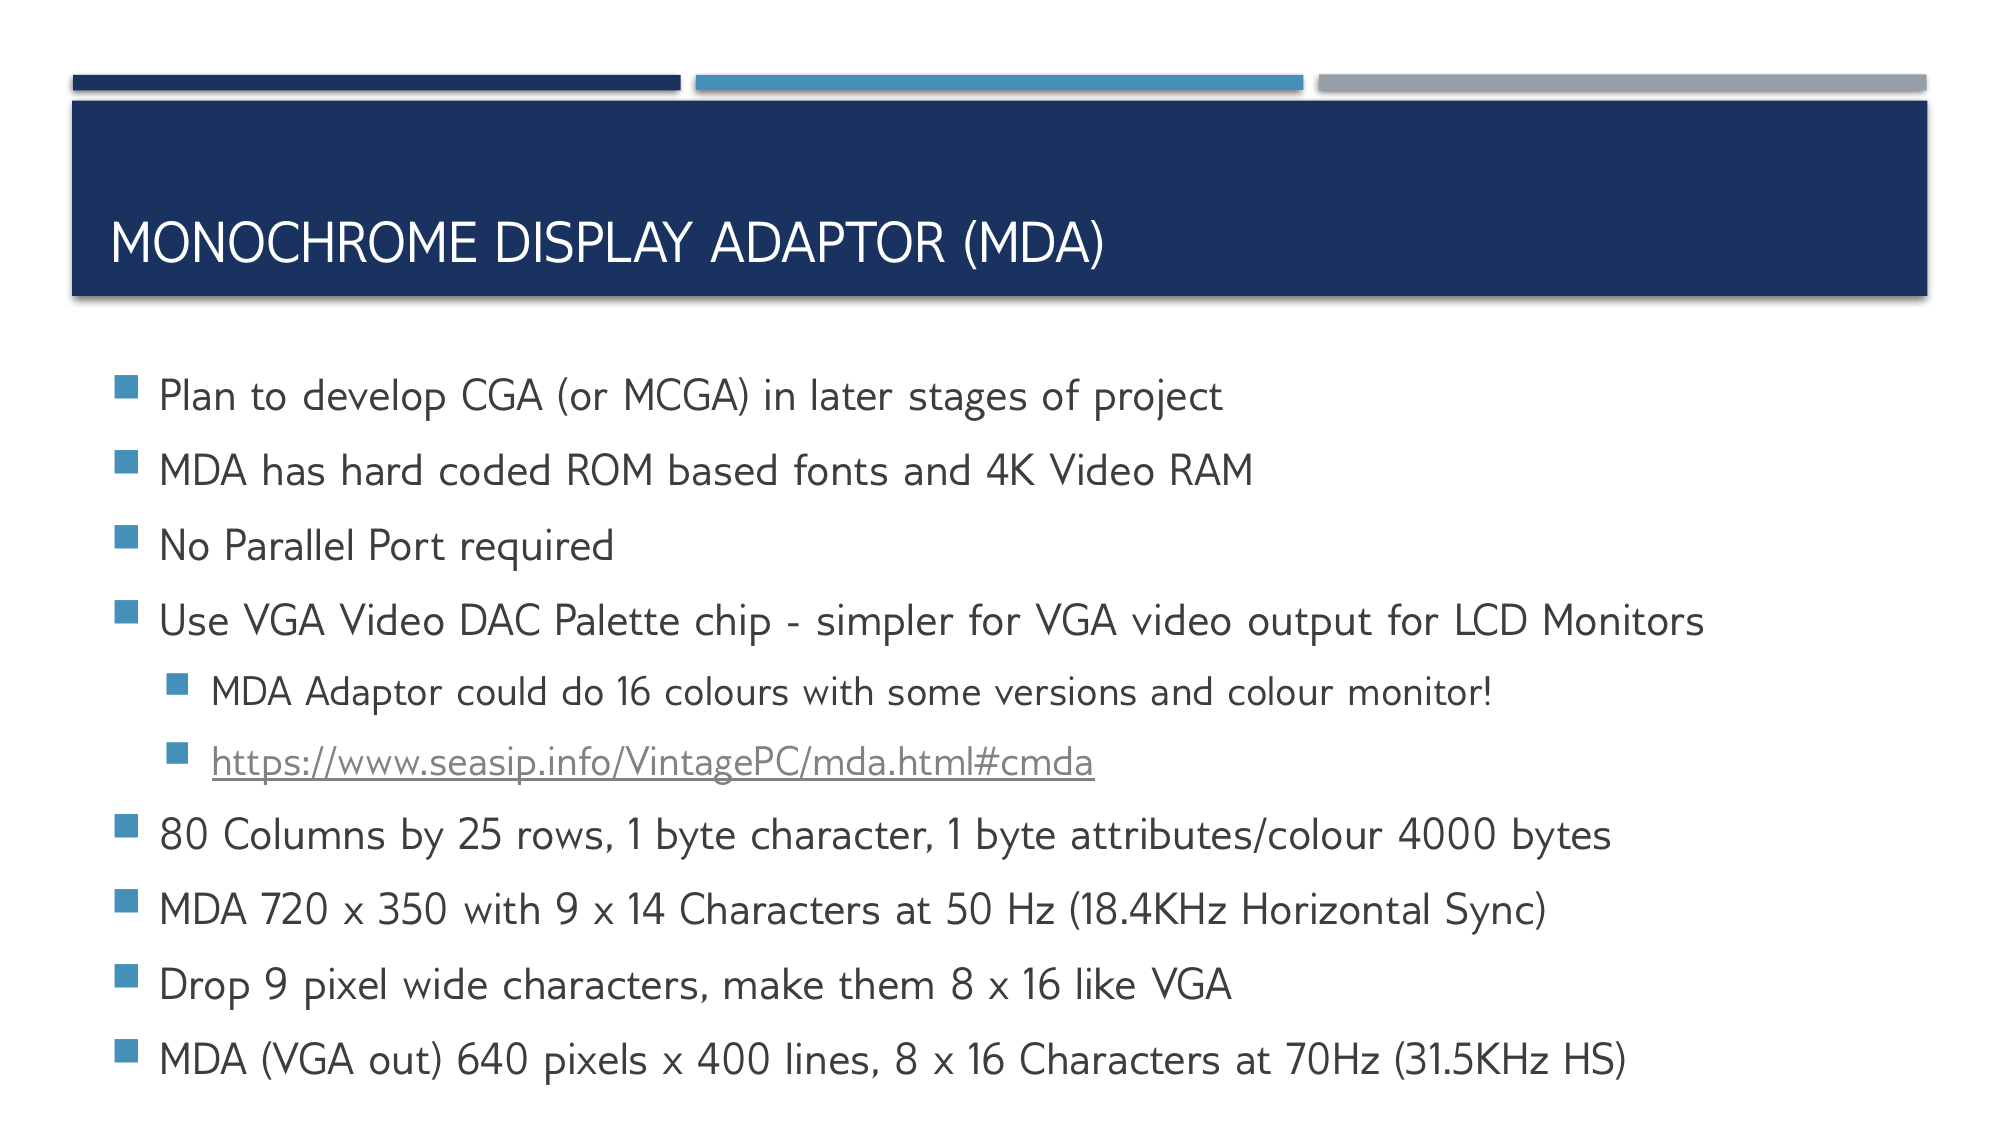

# MONOCHROME DISPLAY ADAPTOR (MDA)
Plan to develop CGA (or MCGA) in later stages of project
MDA has hard coded ROM based fonts and 4K Video RAM
No Parallel Port required
Use VGA Video DAC Palette chip - simpler for VGA video output for LCD Monitors
MDA Adaptor could do 16 colours with some versions and colour monitor!
https://www.seasip.info/VintagePC/mda.html#cmda
80 Columns by 25 rows, 1 byte character, 1 byte attributes/colour 4000 bytes
MDA 720 x 350 with 9 x 14 Characters at 50 Hz (18.4KHz Horizontal Sync)
Drop 9 pixel wide characters, make them 8 x 16 like VGA
MDA (VGA out) 640 pixels x 400 lines, 8 x 16 Characters at 70Hz (31.5KHz HS)